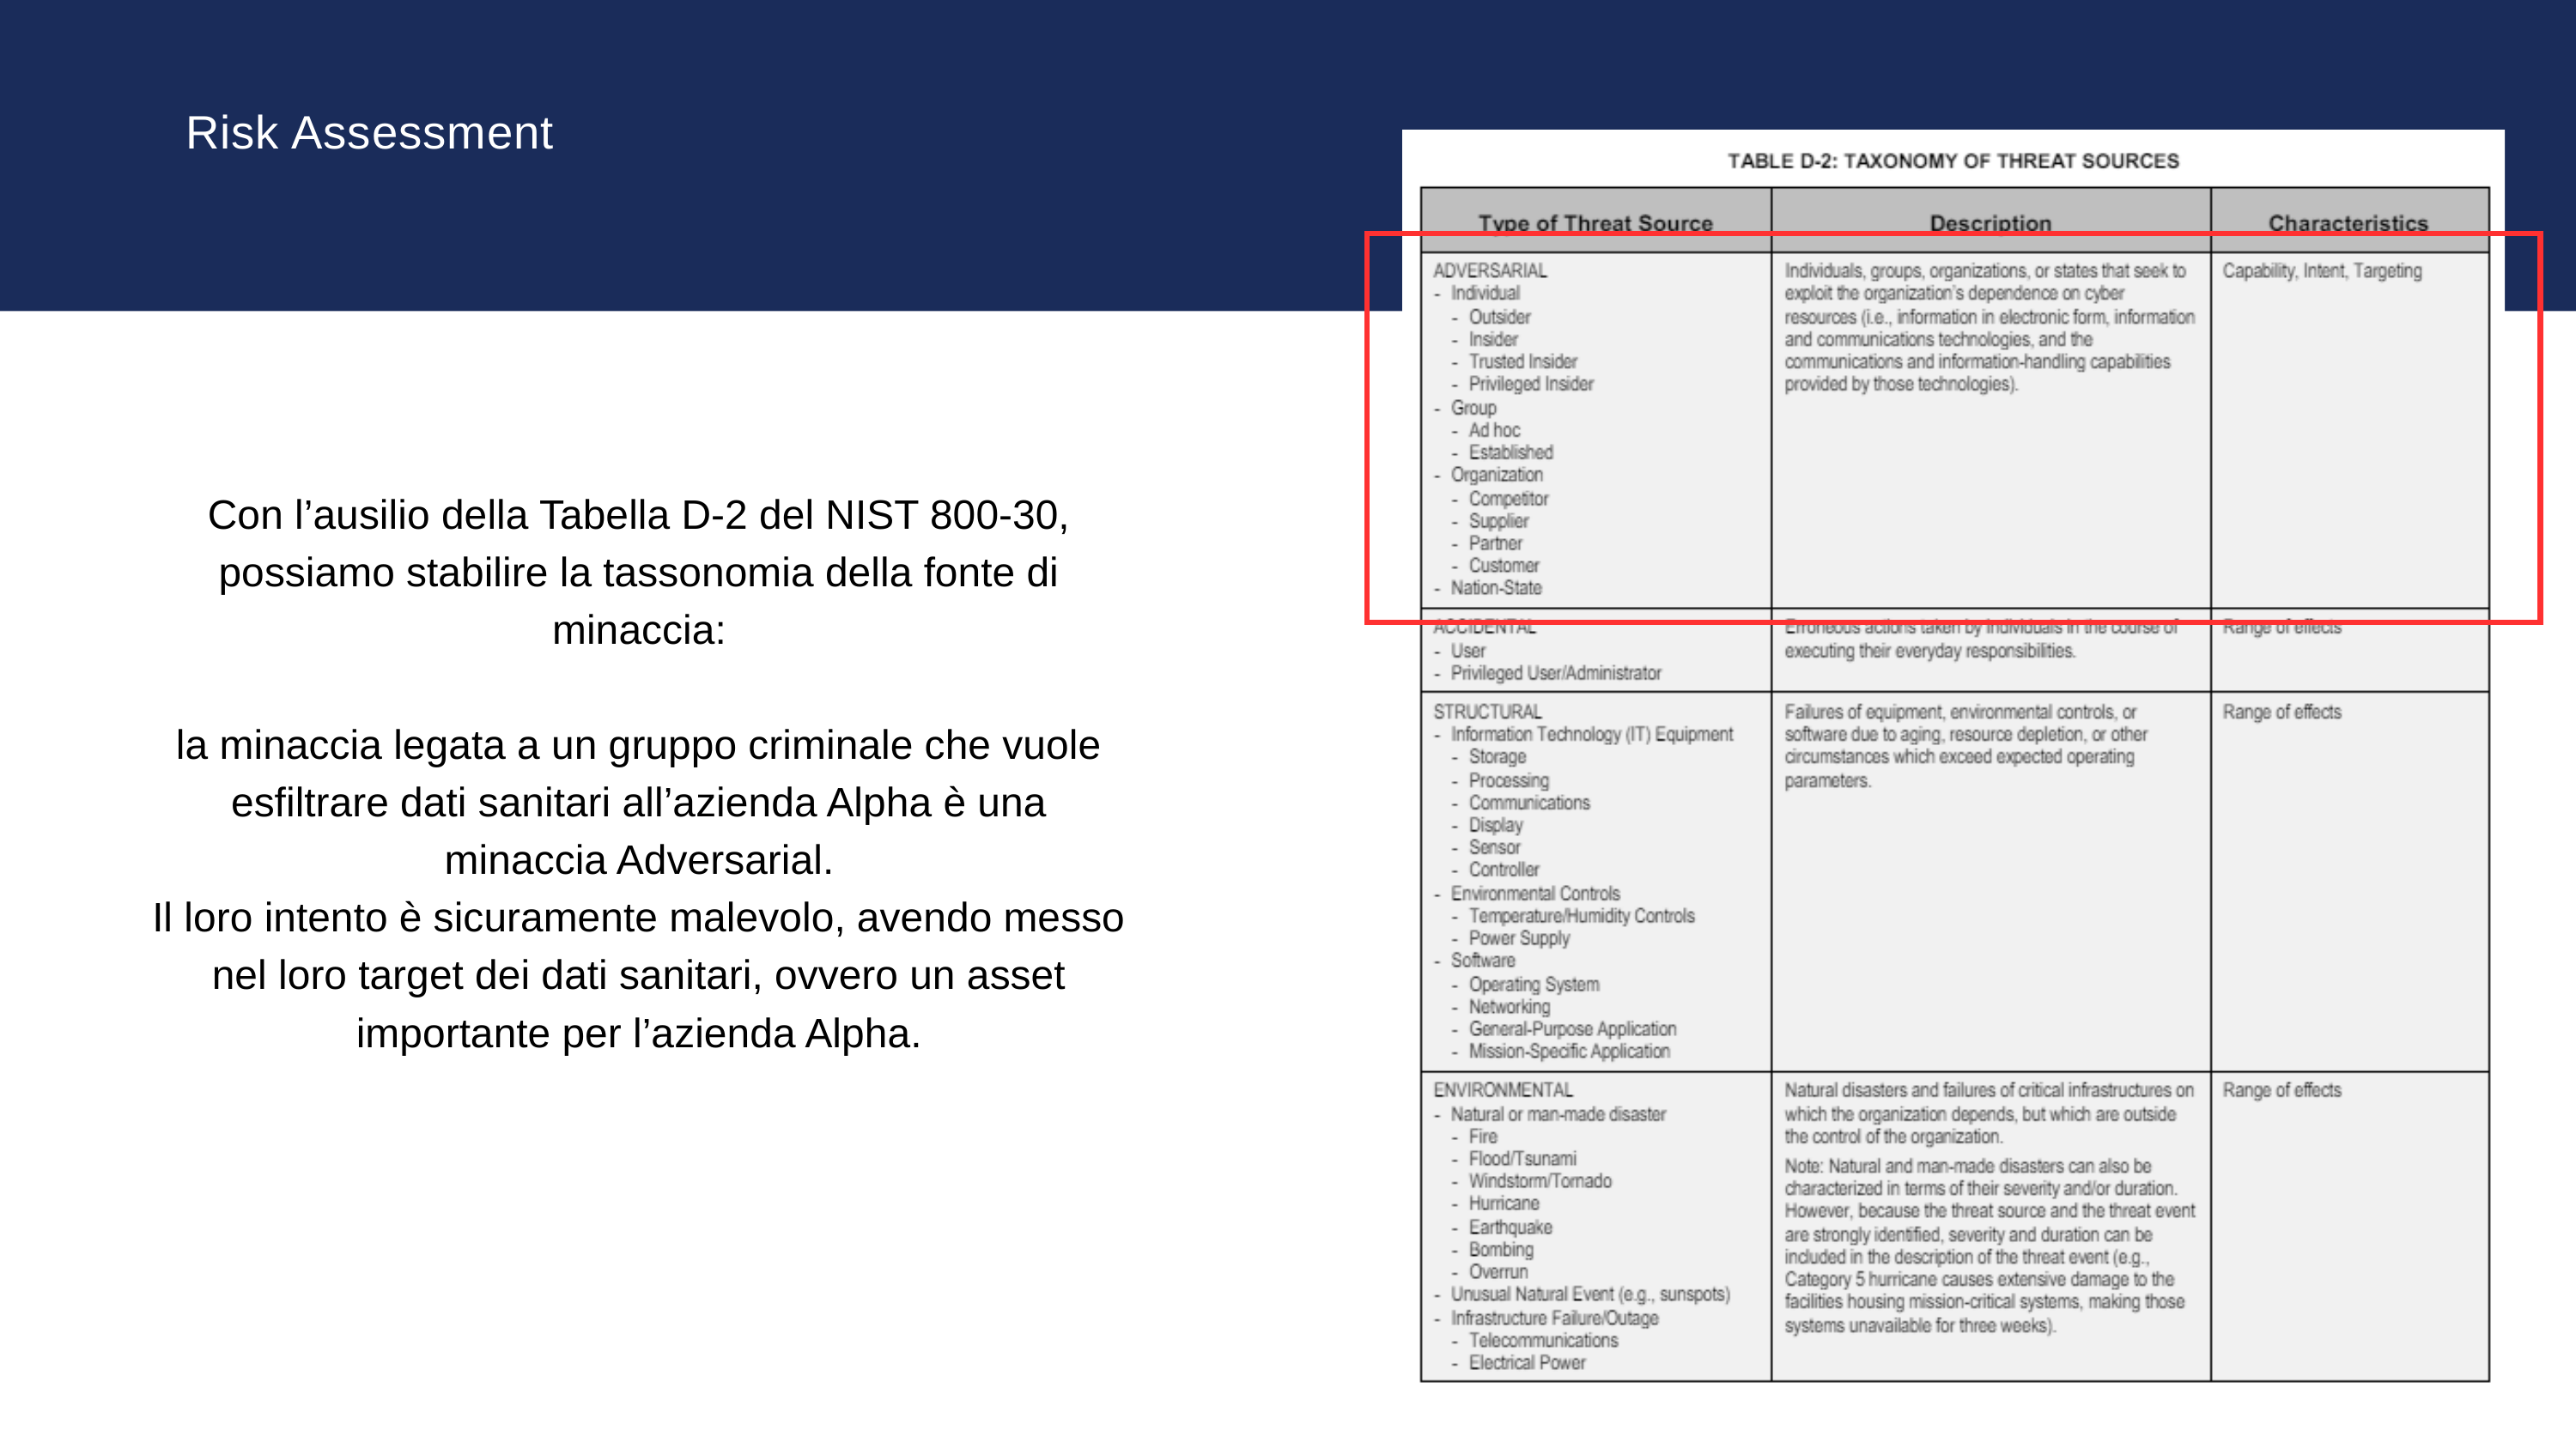

Risk Assessment

Con l’ausilio della Tabella D-2 del NIST 800-30, possiamo stabilire la tassonomia della fonte di minaccia:

la minaccia legata a un gruppo criminale che vuole esfiltrare dati sanitari all’azienda Alpha è una minaccia Adversarial.
Il loro intento è sicuramente malevolo, avendo messo nel loro target dei dati sanitari, ovvero un asset importante per l’azienda Alpha.